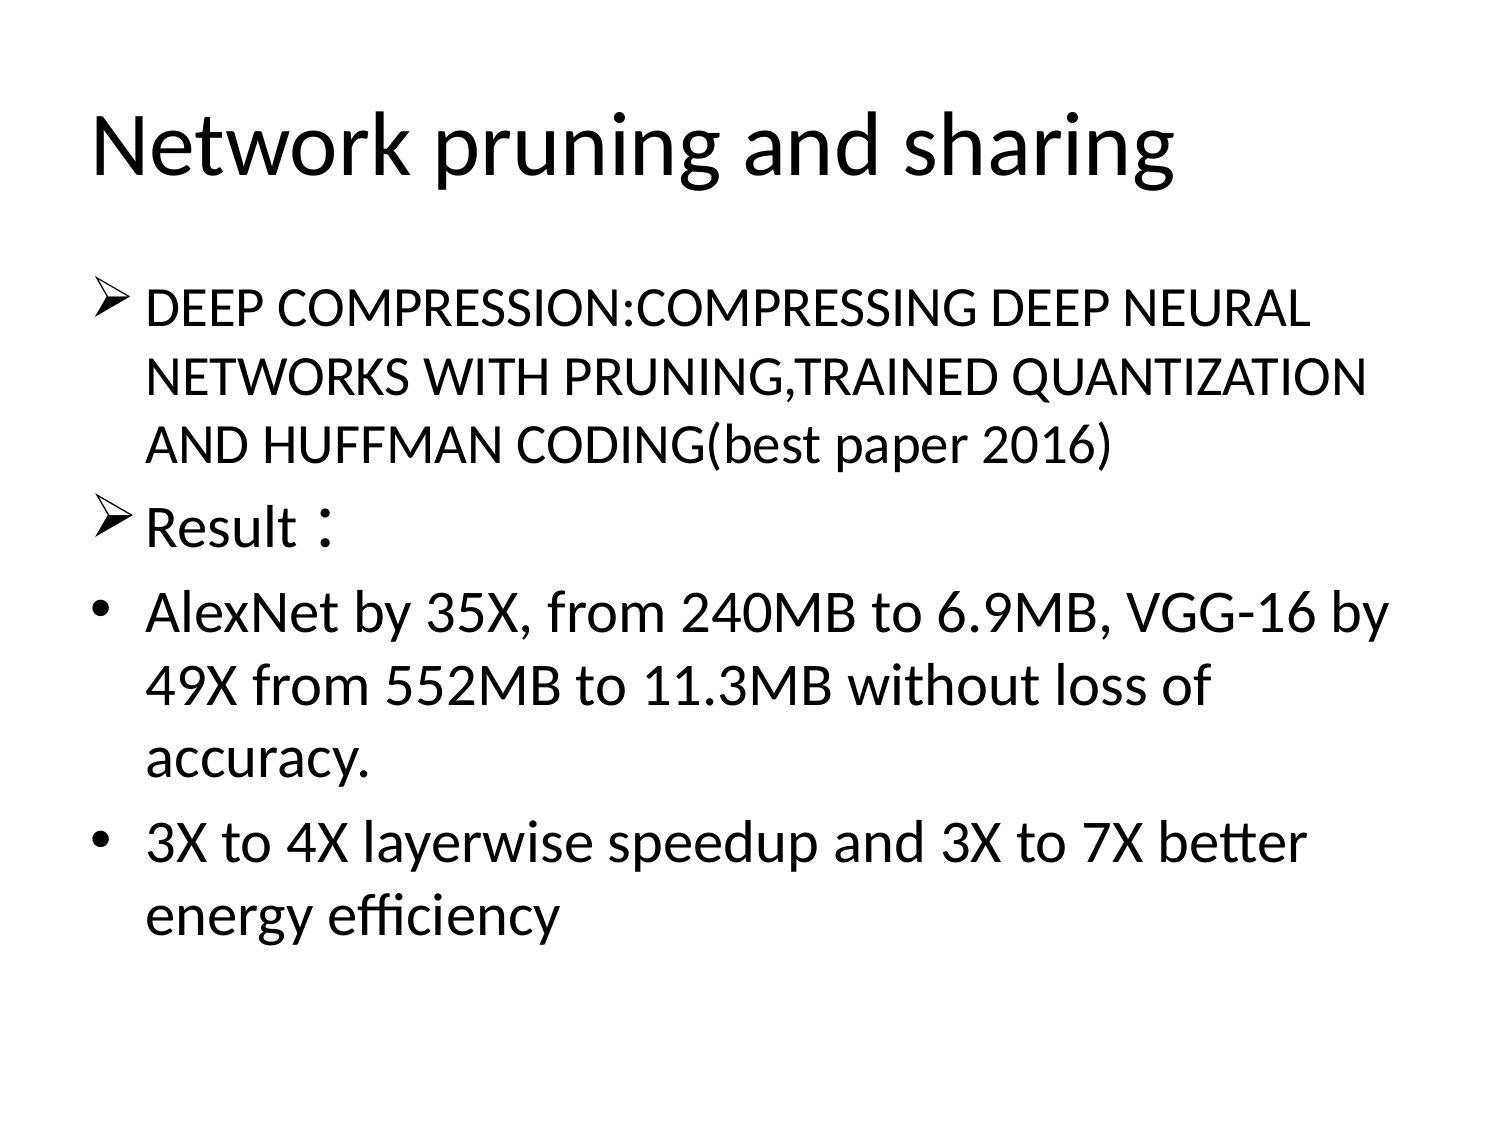

# Network pruning and sharing
DEEP COMPRESSION:COMPRESSING DEEP NEURAL NETWORKS WITH PRUNING,TRAINED QUANTIZATION AND HUFFMAN CODING(best paper 2016)
Result：
AlexNet by 35X, from 240MB to 6.9MB, VGG-16 by 49X from 552MB to 11.3MB without loss of accuracy.
3X to 4X layerwise speedup and 3X to 7X better energy efficiency